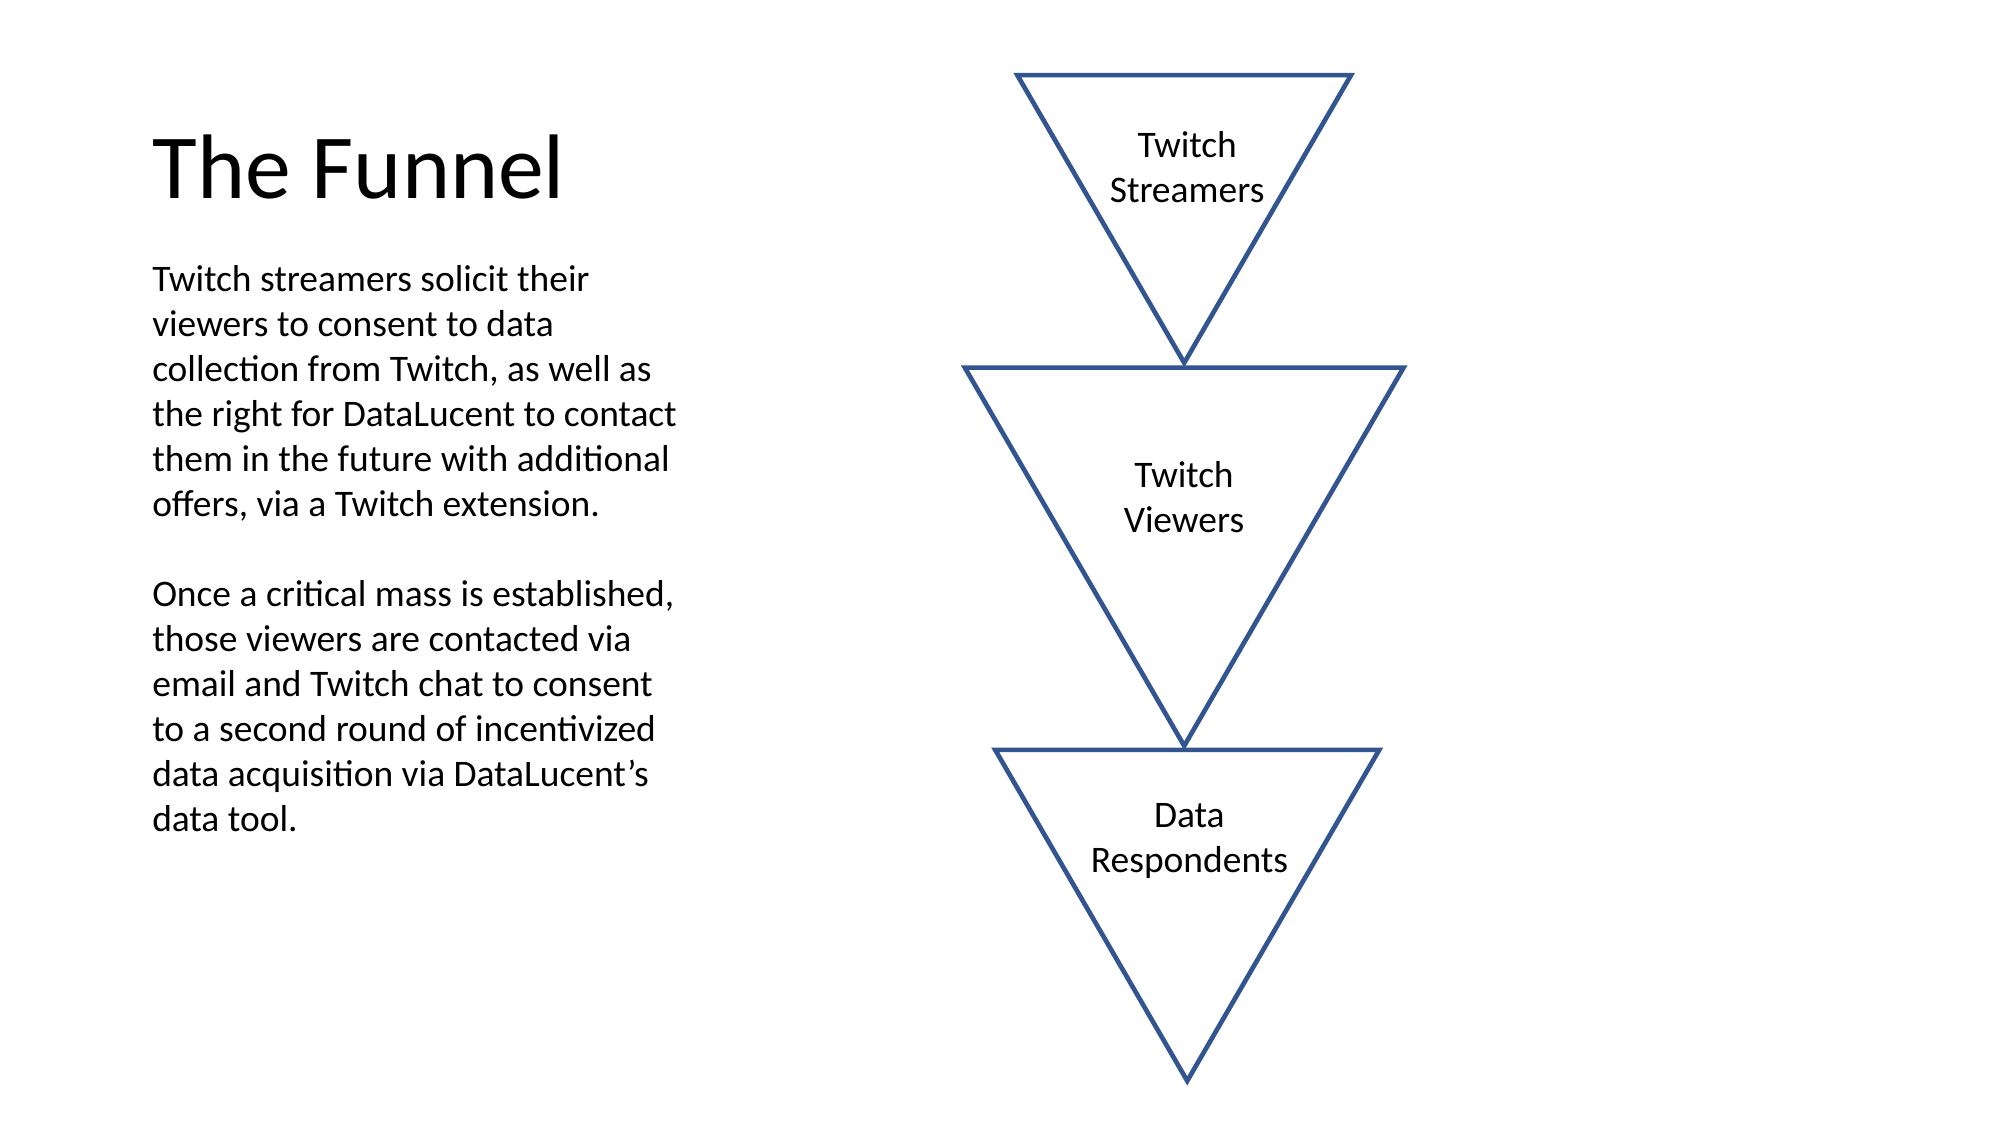

# The Funnel

Twitch Streamers
Twitch streamers solicit their viewers to consent to data collection from Twitch, as well as the right for DataLucent to contact them in the future with additional offers, via a Twitch extension.

Once a critical mass is established, those viewers are contacted via email and Twitch chat to consent to a second round of incentivized data acquisition via DataLucent’s data tool.

Twitch
Viewers

Data
Respondents